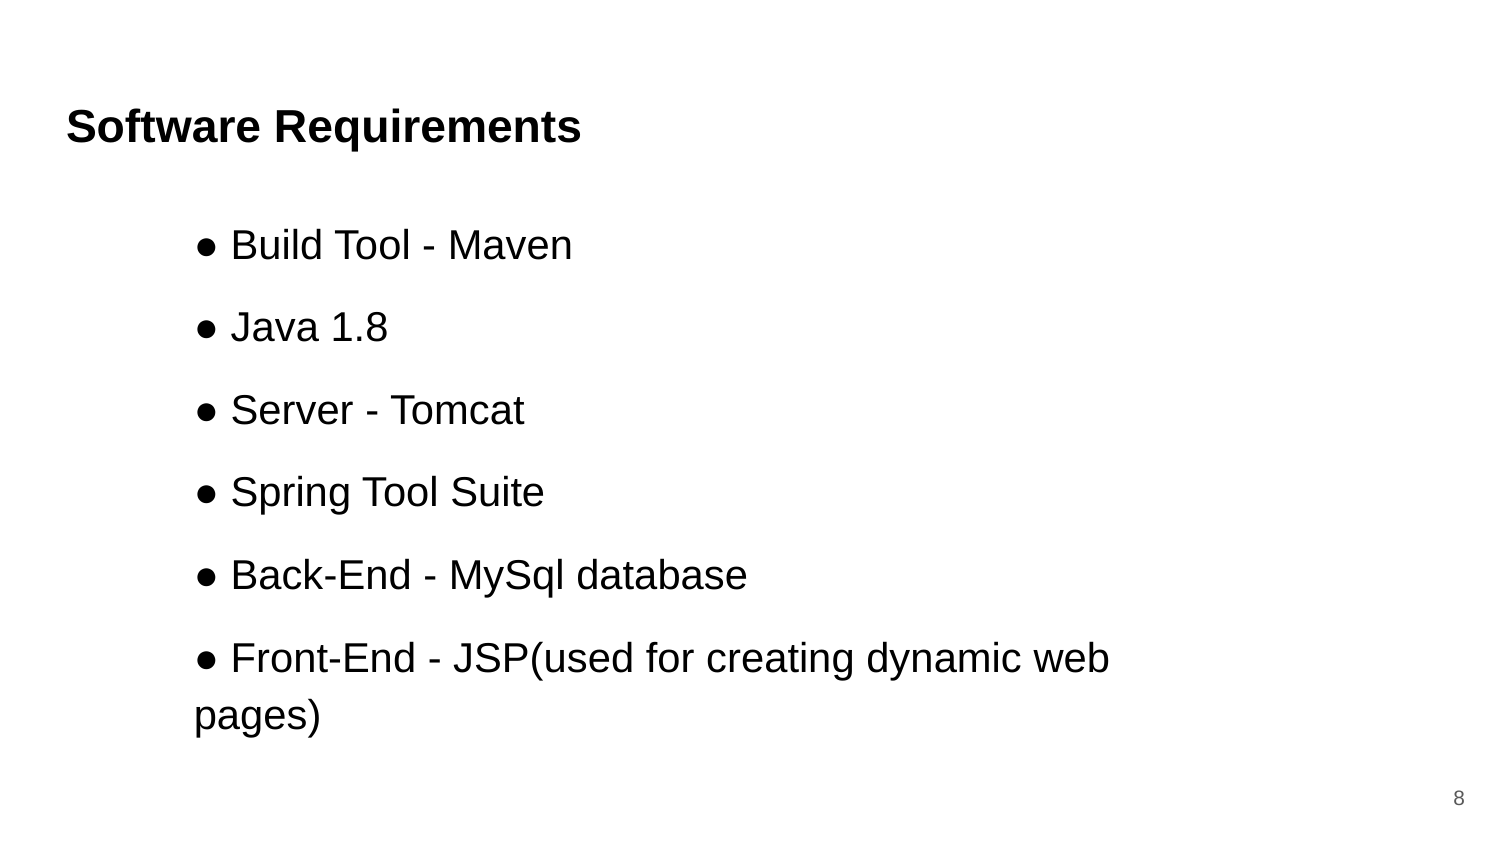

# Software Requirements
● Build Tool - Maven
● Java 1.8
● Server - Tomcat
● Spring Tool Suite
● Back-End - MySql database
● Front-End - JSP(used for creating dynamic web pages)

8